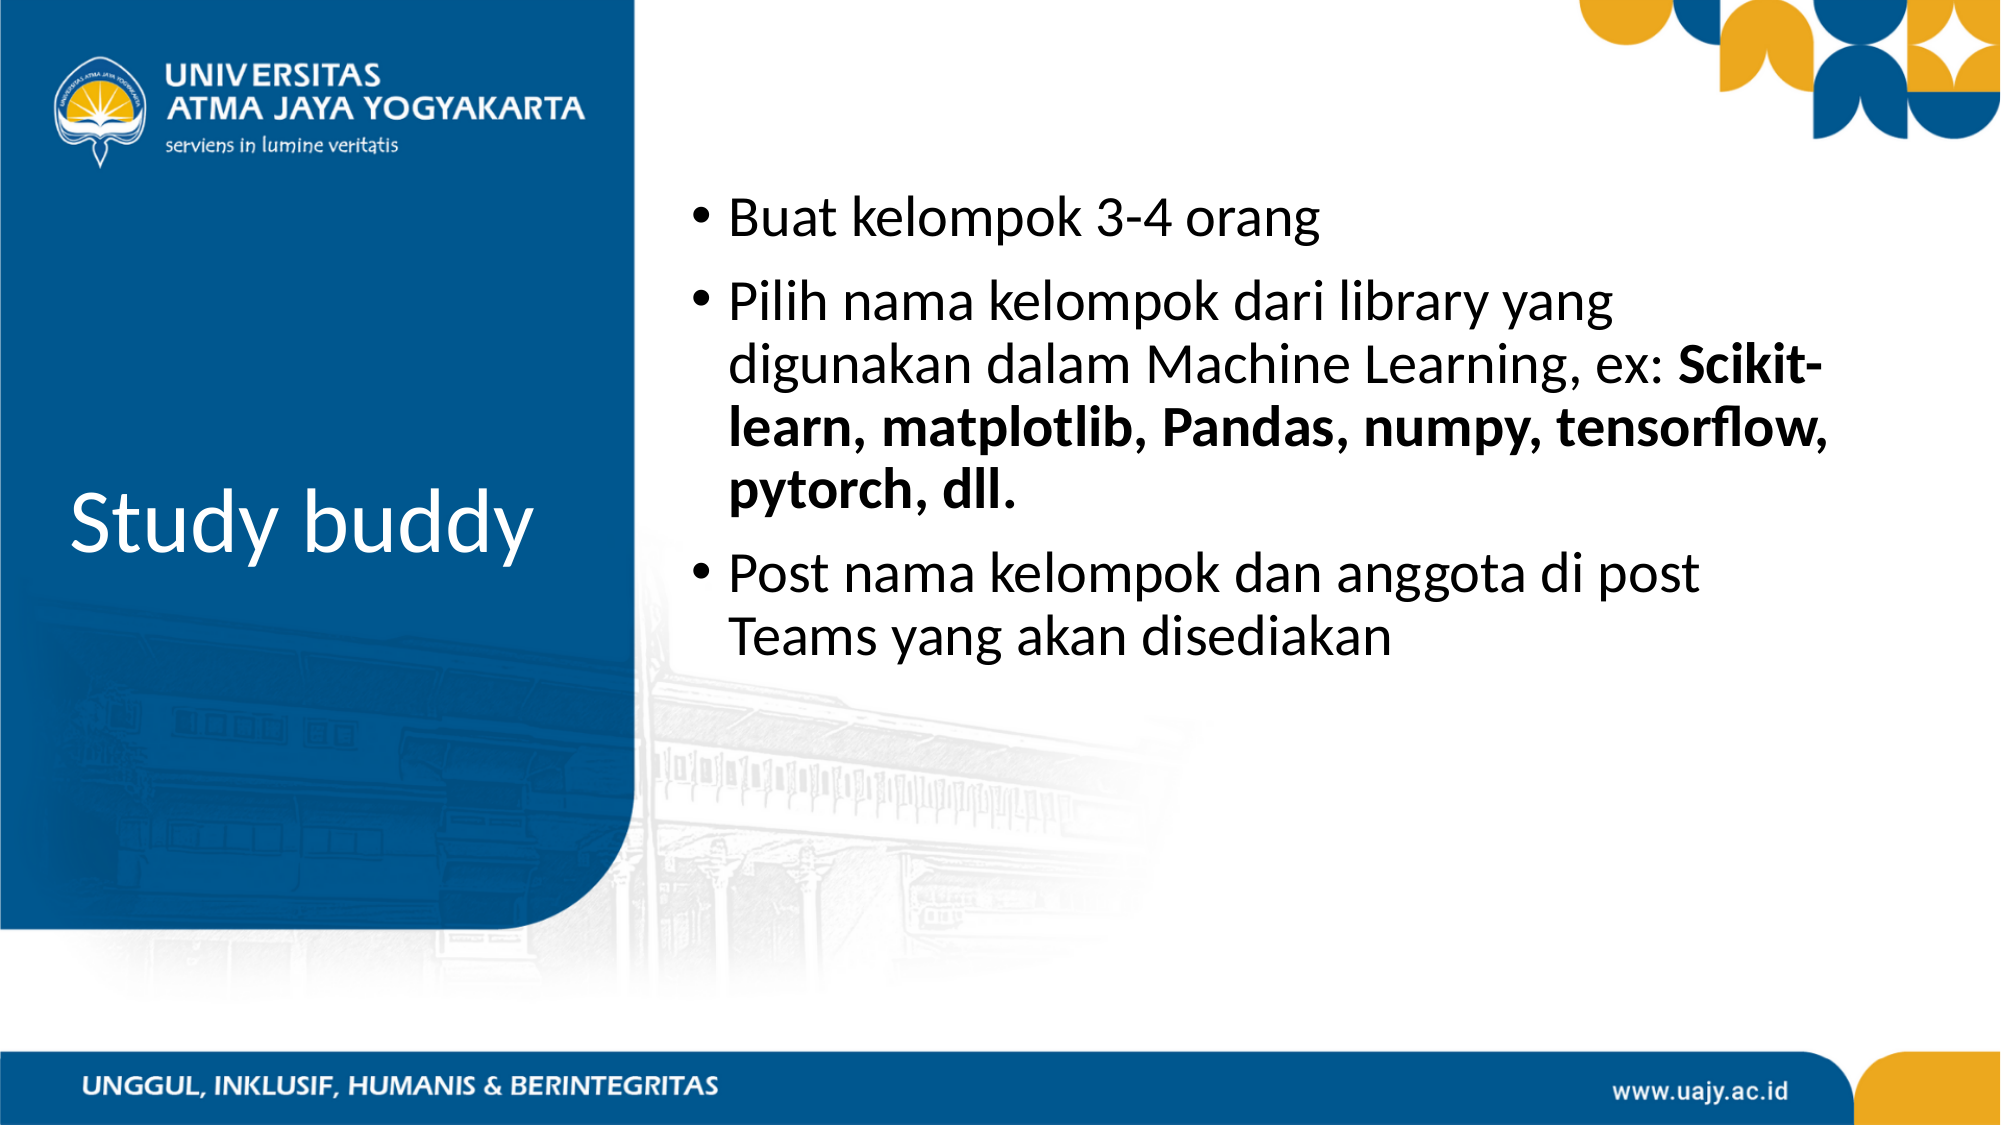

Buat kelompok 3-4 orang
Pilih nama kelompok dari library yang digunakan dalam Machine Learning, ex: Scikit-learn, matplotlib, Pandas, numpy, tensorflow, pytorch, dll.
Post nama kelompok dan anggota di post Teams yang akan disediakan

# Study buddy